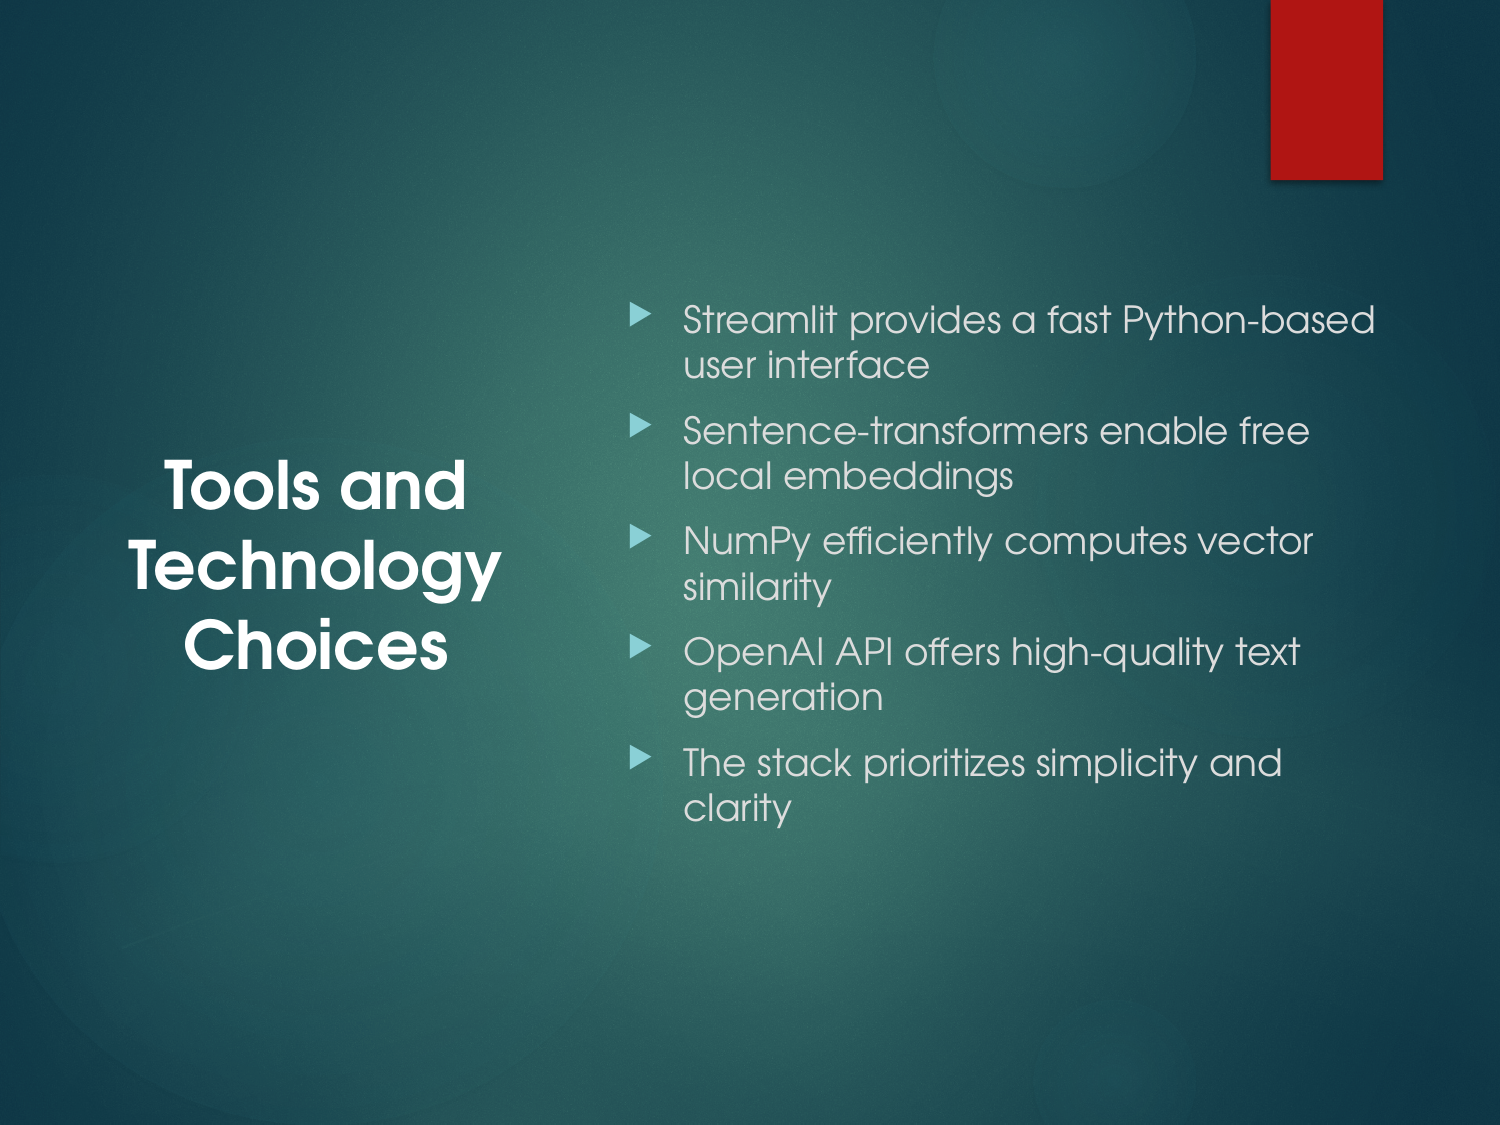

Streamlit provides a fast Python-based user interface
Sentence-transformers enable free local embeddings
NumPy efficiently computes vector similarity
OpenAI API offers high-quality text generation
The stack prioritizes simplicity and clarity
# Tools and Technology Choices